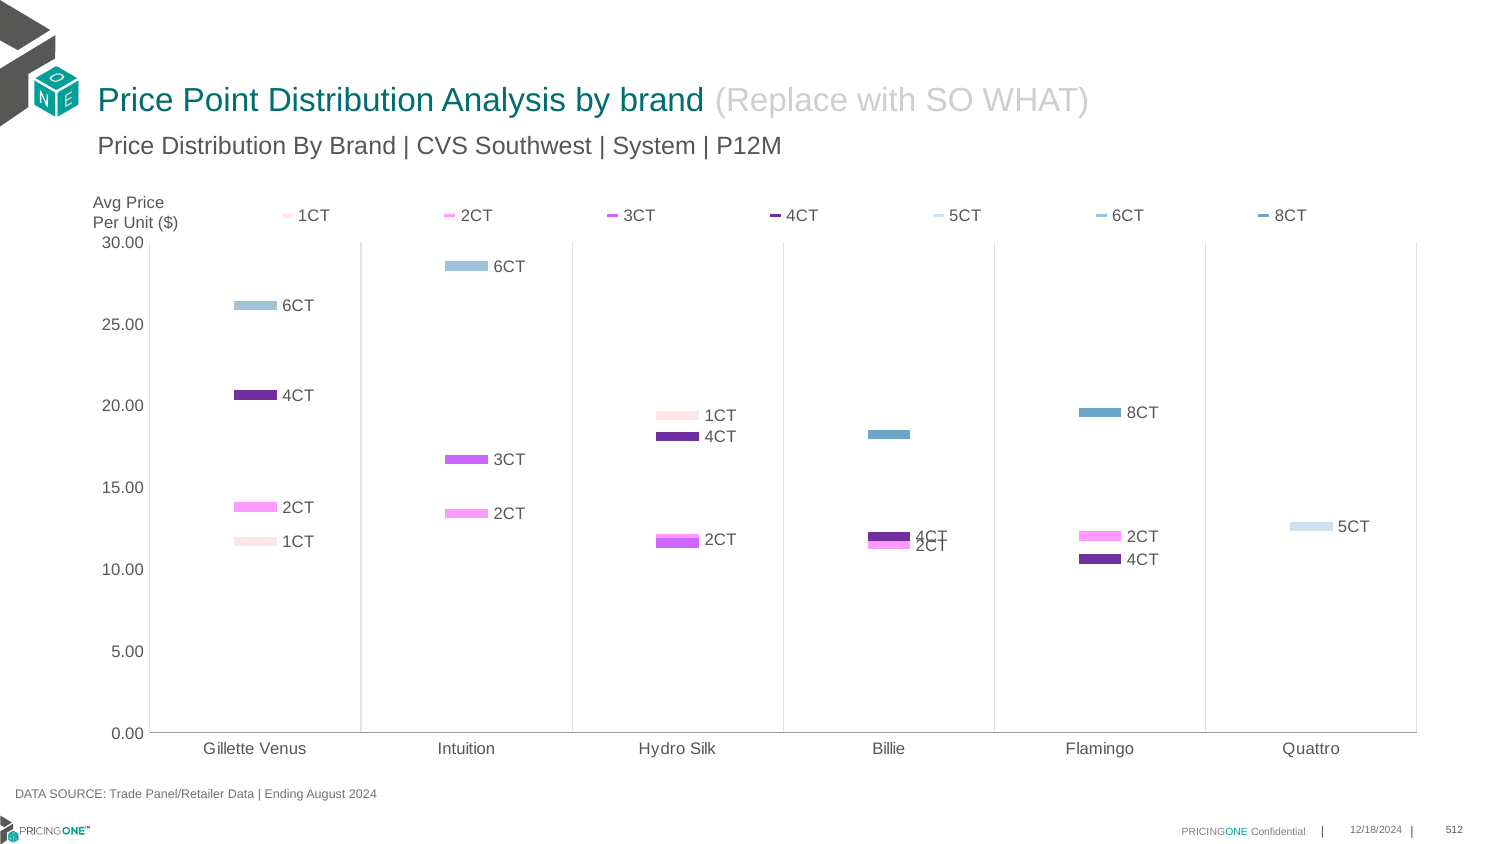

# Price Point Distribution Analysis by brand (Replace with SO WHAT)
Price Distribution By Brand | CVS Southwest | System | P12M

### Chart

| Category | 1CT | 2CT | 3CT | 4CT | 5CT | 6CT | 8CT |
|---|---|---|---|---|---|---|---|
| Gillette Venus | 11.702576981873772 | 13.80469766286157 | None | 20.63611552792083 | None | 26.122480403135498 | None |
| Intuition | None | 13.390850530836216 | 16.69392645847375 | None | None | 28.520692974013475 | None |
| Hydro Silk | 19.382067851373183 | 11.838520258367586 | 11.592205934930282 | 18.12173774665818 | None | None | None |
| Billie | None | 11.493926785188922 | None | 12.012946058091286 | None | None | 18.213899613899613 |
| Flamingo | None | 12.02222598296384 | None | 10.61508078994614 | None | None | 19.563369687852575 |
| Quattro | None | None | None | None | 12.62190565156469 | None | None |
Avg Price
Per Unit ($)
DATA SOURCE: Trade Panel/Retailer Data | Ending August 2024
12/18/2024
512